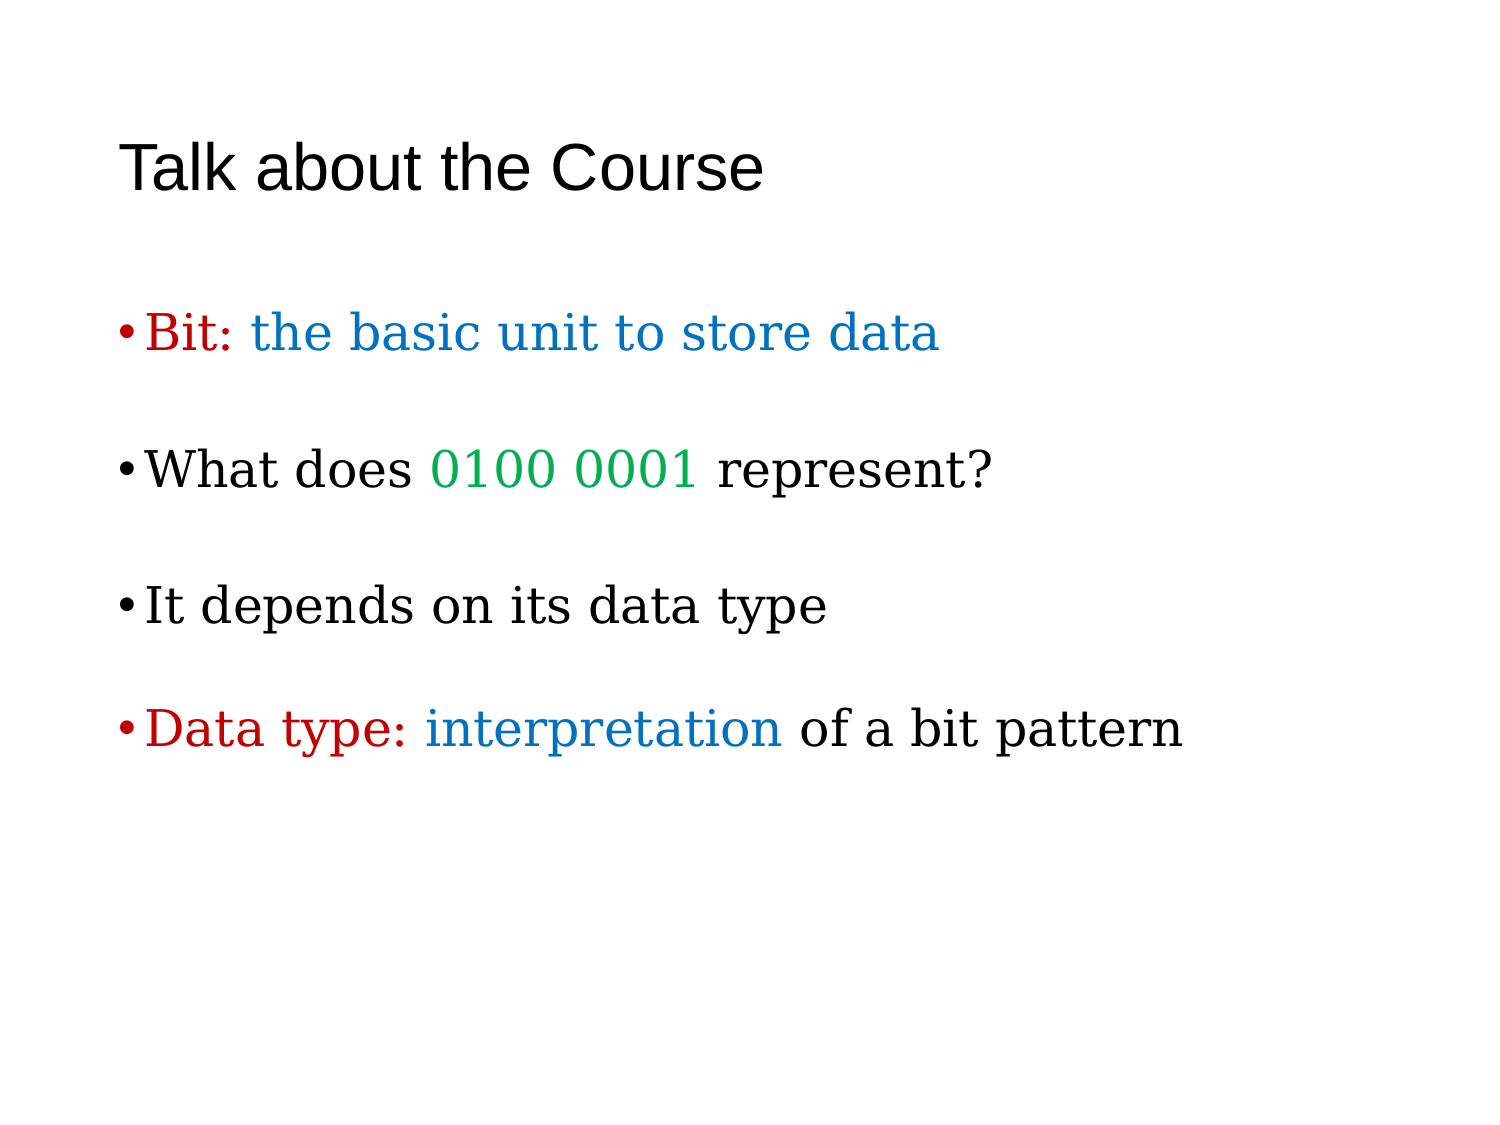

# Talk about the Course
Bit: the basic unit to store data

What does 0100 0001 represent?

It depends on its data type
Data type: interpretation of a bit pattern